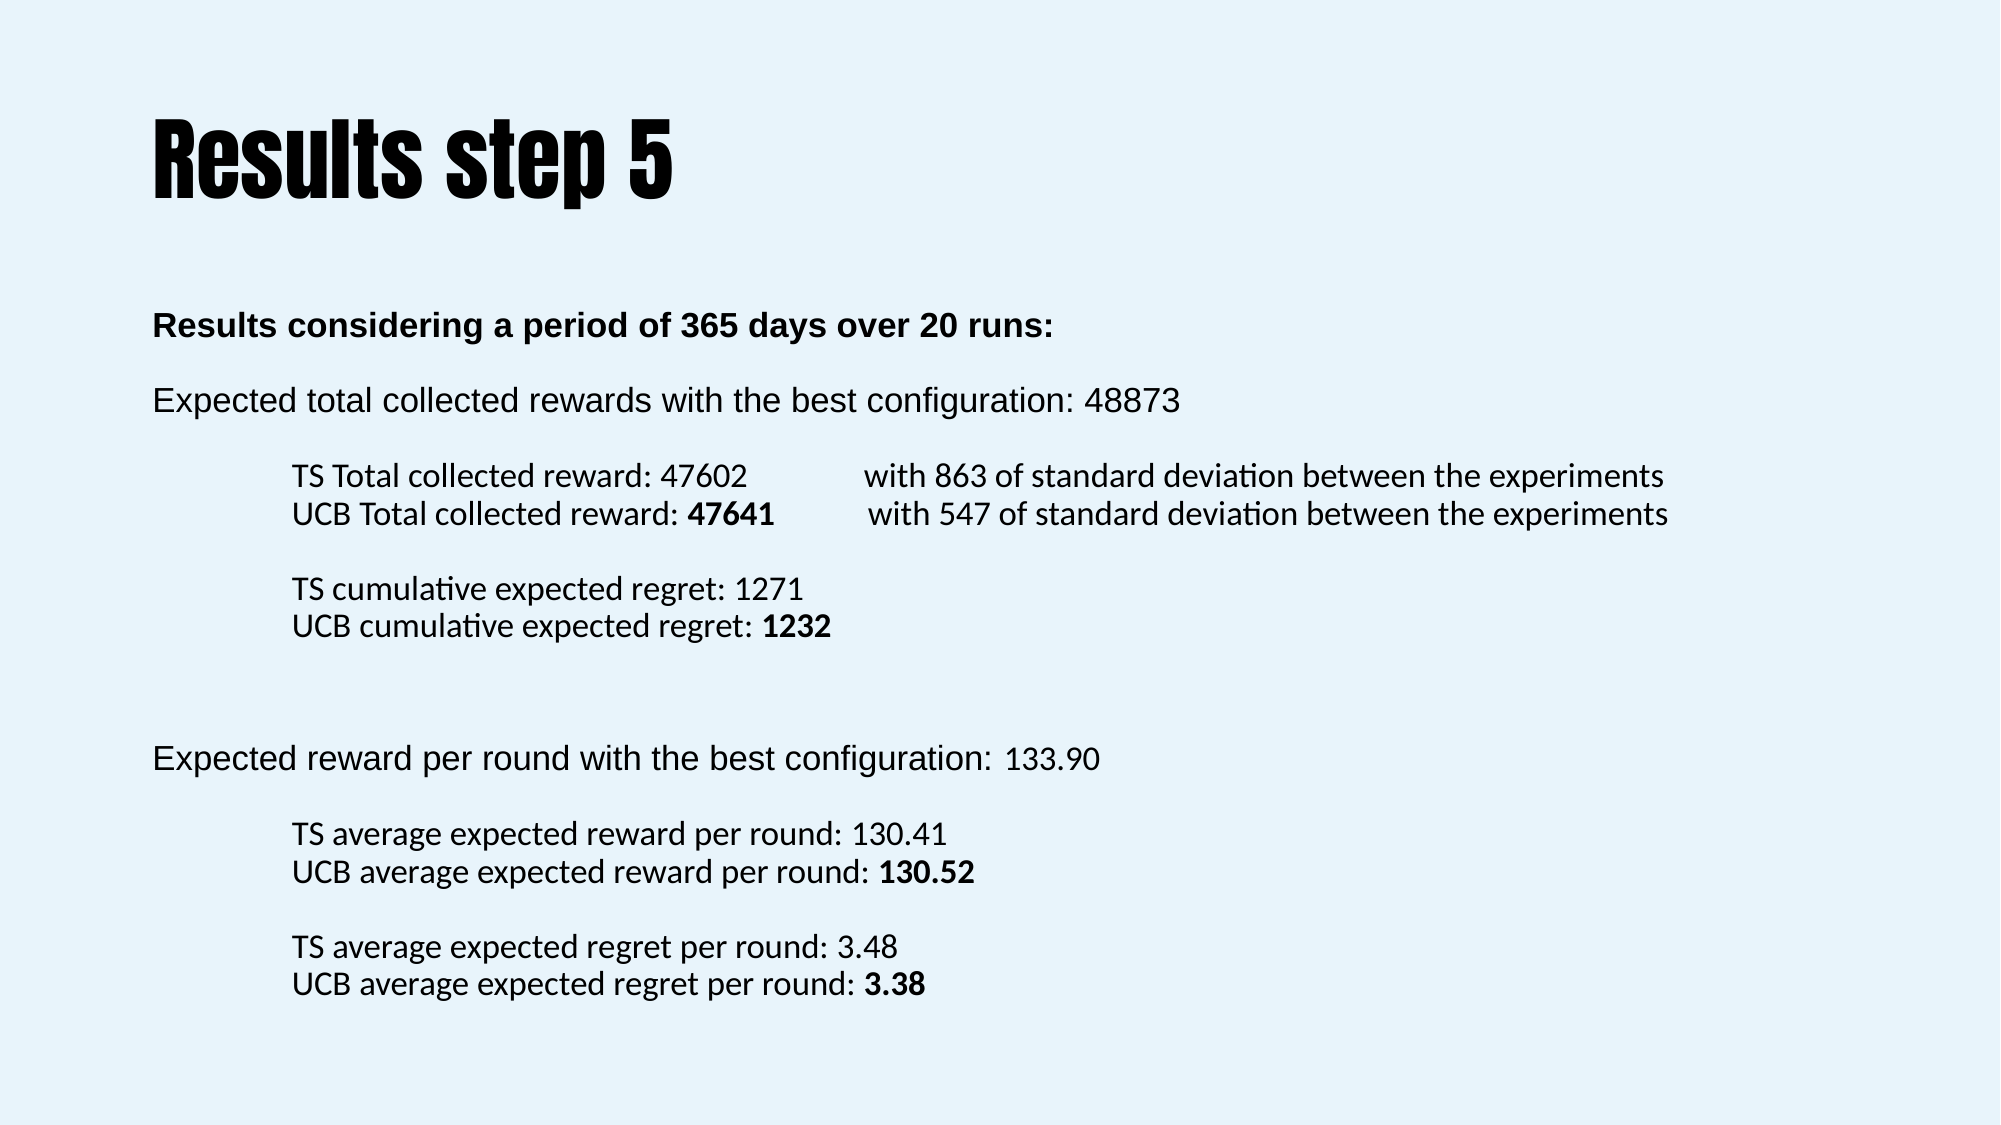

# Results step 5
Results considering a period of 365 days over 20 runs:

Expected total collected rewards with the best configuration: 48873

	TS Total collected reward: 47602               with 863 of standard deviation between the experiments
	UCB Total collected reward: 47641            with 547 of standard deviation between the experiments

	TS cumulative expected regret: 1271
	UCB cumulative expected regret: 1232

Expected reward per round with the best configuration: 133.90

	TS average expected reward per round: 130.41
	UCB average expected reward per round: 130.52

	TS average expected regret per round: 3.48
	UCB average expected regret per round: 3.38